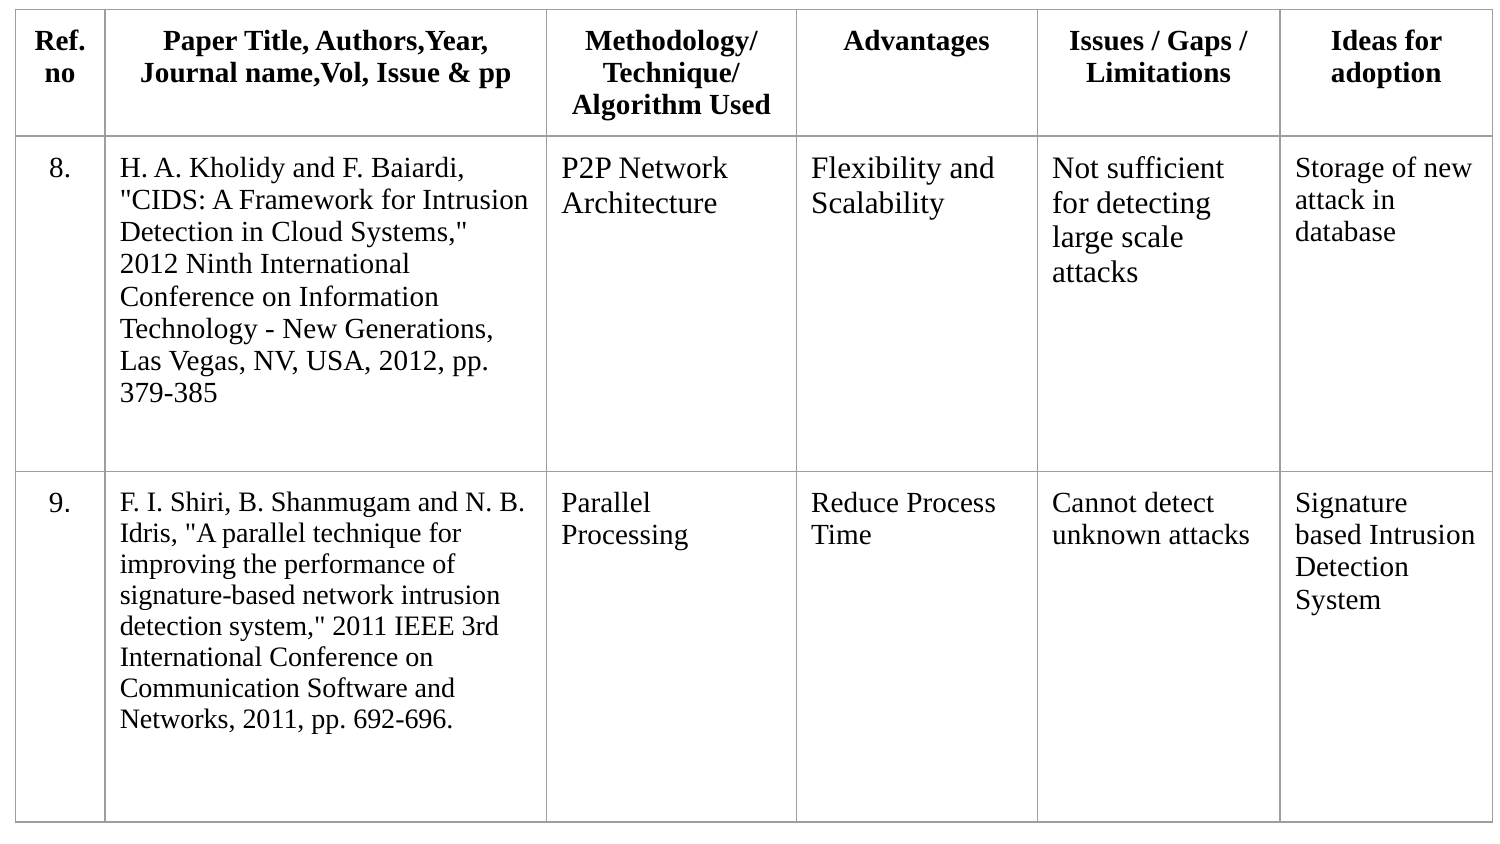

| Ref. no | Paper Title, Authors,Year, Journal name,Vol, Issue & pp | Methodology/ Technique/ Algorithm Used | Advantages | Issues / Gaps / Limitations | Ideas for adoption |
| --- | --- | --- | --- | --- | --- |
| 8. | H. A. Kholidy and F. Baiardi, "CIDS: A Framework for Intrusion Detection in Cloud Systems," 2012 Ninth International Conference on Information Technology - New Generations, Las Vegas, NV, USA, 2012, pp. 379-385 | P2P Network Architecture | Flexibility and Scalability | Not sufficient for detecting large scale attacks | Storage of new attack in database |
| 9. | F. I. Shiri, B. Shanmugam and N. B. Idris, "A parallel technique for improving the performance of signature-based network intrusion detection system," 2011 IEEE 3rd International Conference on Communication Software and Networks, 2011, pp. 692-696. | Parallel Processing | Reduce Process Time | Cannot detect unknown attacks | Signature based Intrusion Detection System |